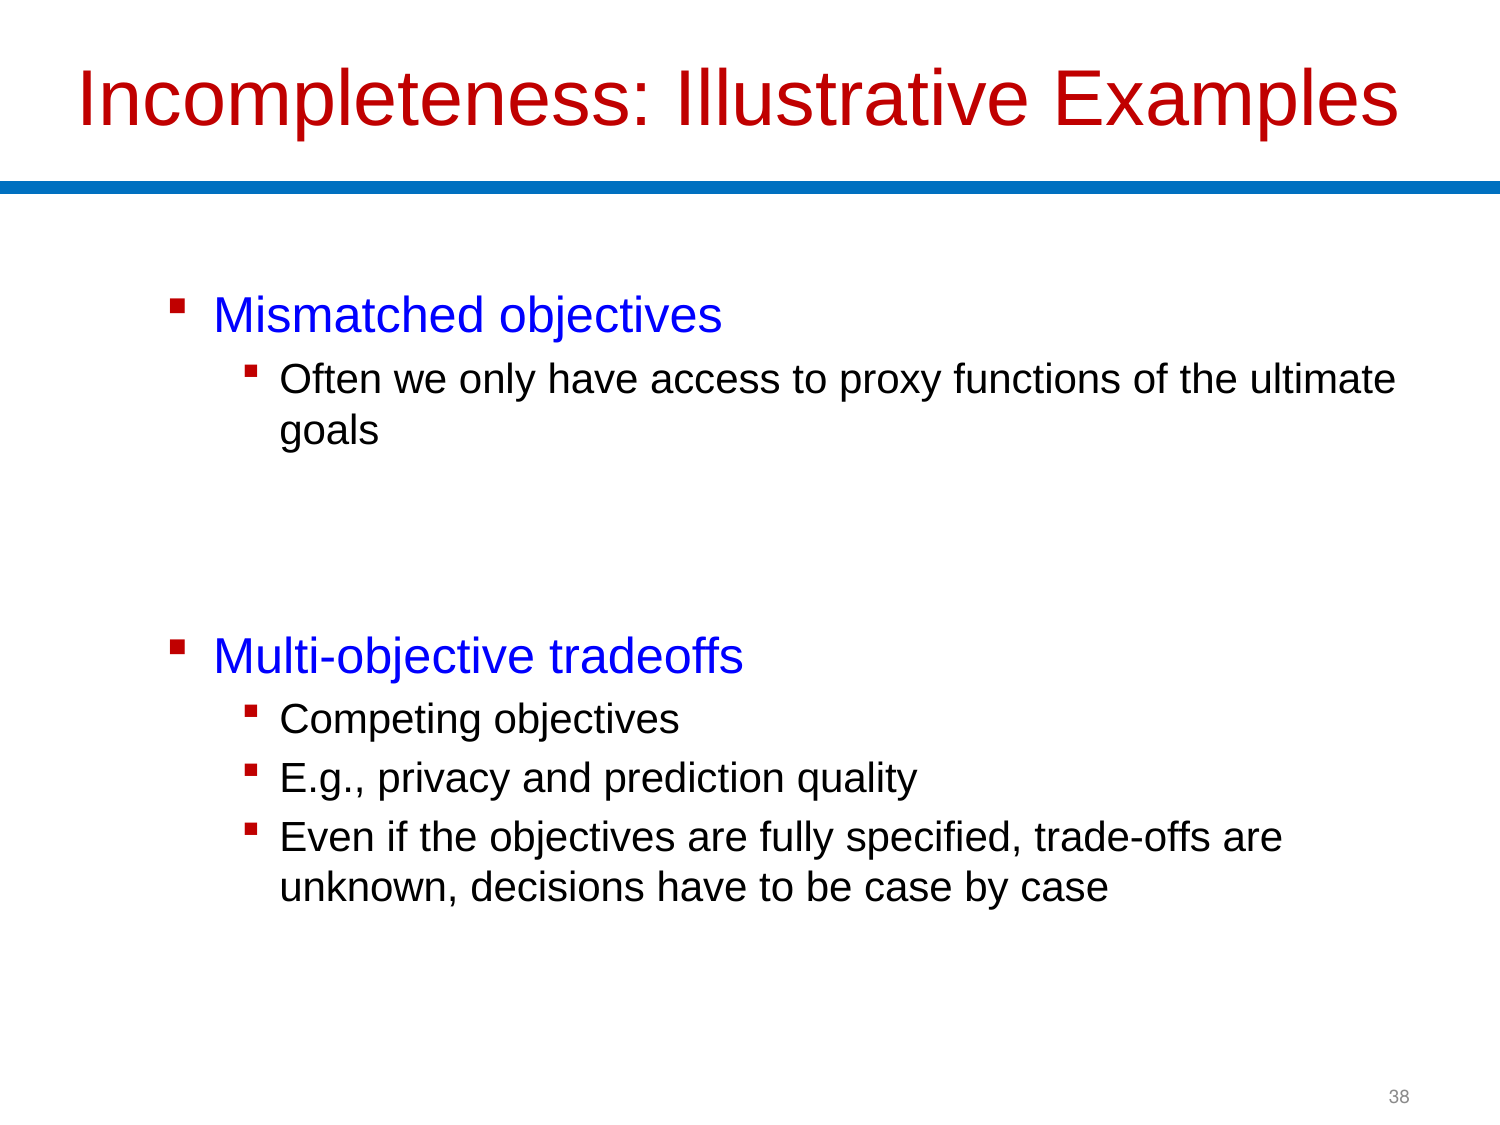

# Incompleteness: Illustrative Examples
Mismatched objectives
Often we only have access to proxy functions of the ultimate goals

Multi-objective tradeoffs
Competing objectives
E.g., privacy and prediction quality
Even if the objectives are fully specified, trade-offs are unknown, decisions have to be case by case
38